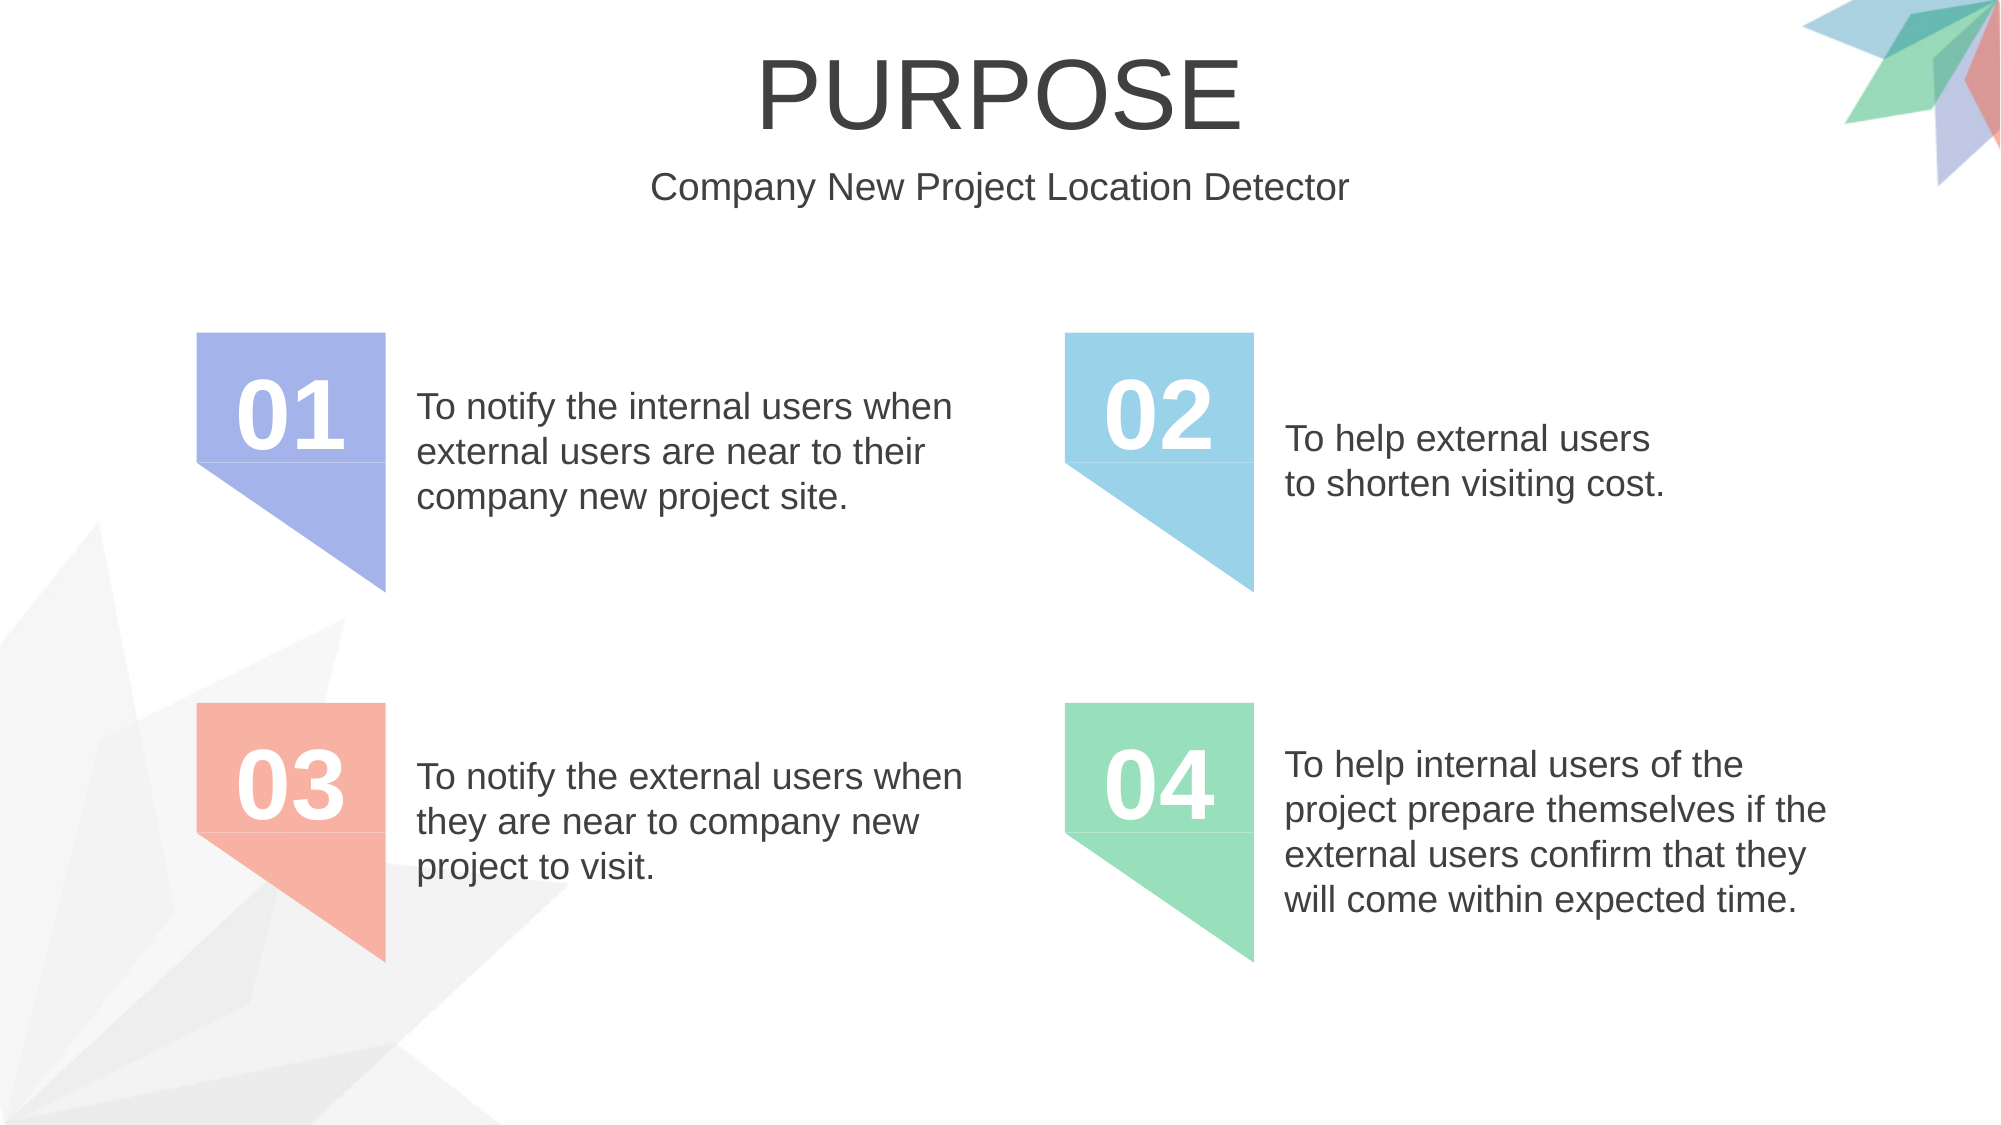

PURPOSE
Company New Project Location Detector

02
01
To notify the internal users when external users are near to their company new project site.
To help external users to shorten visiting cost.

04
03
To help internal users of the project prepare themselves if the external users confirm that they will come within expected time.
To notify the external users when they are near to company new project to visit.